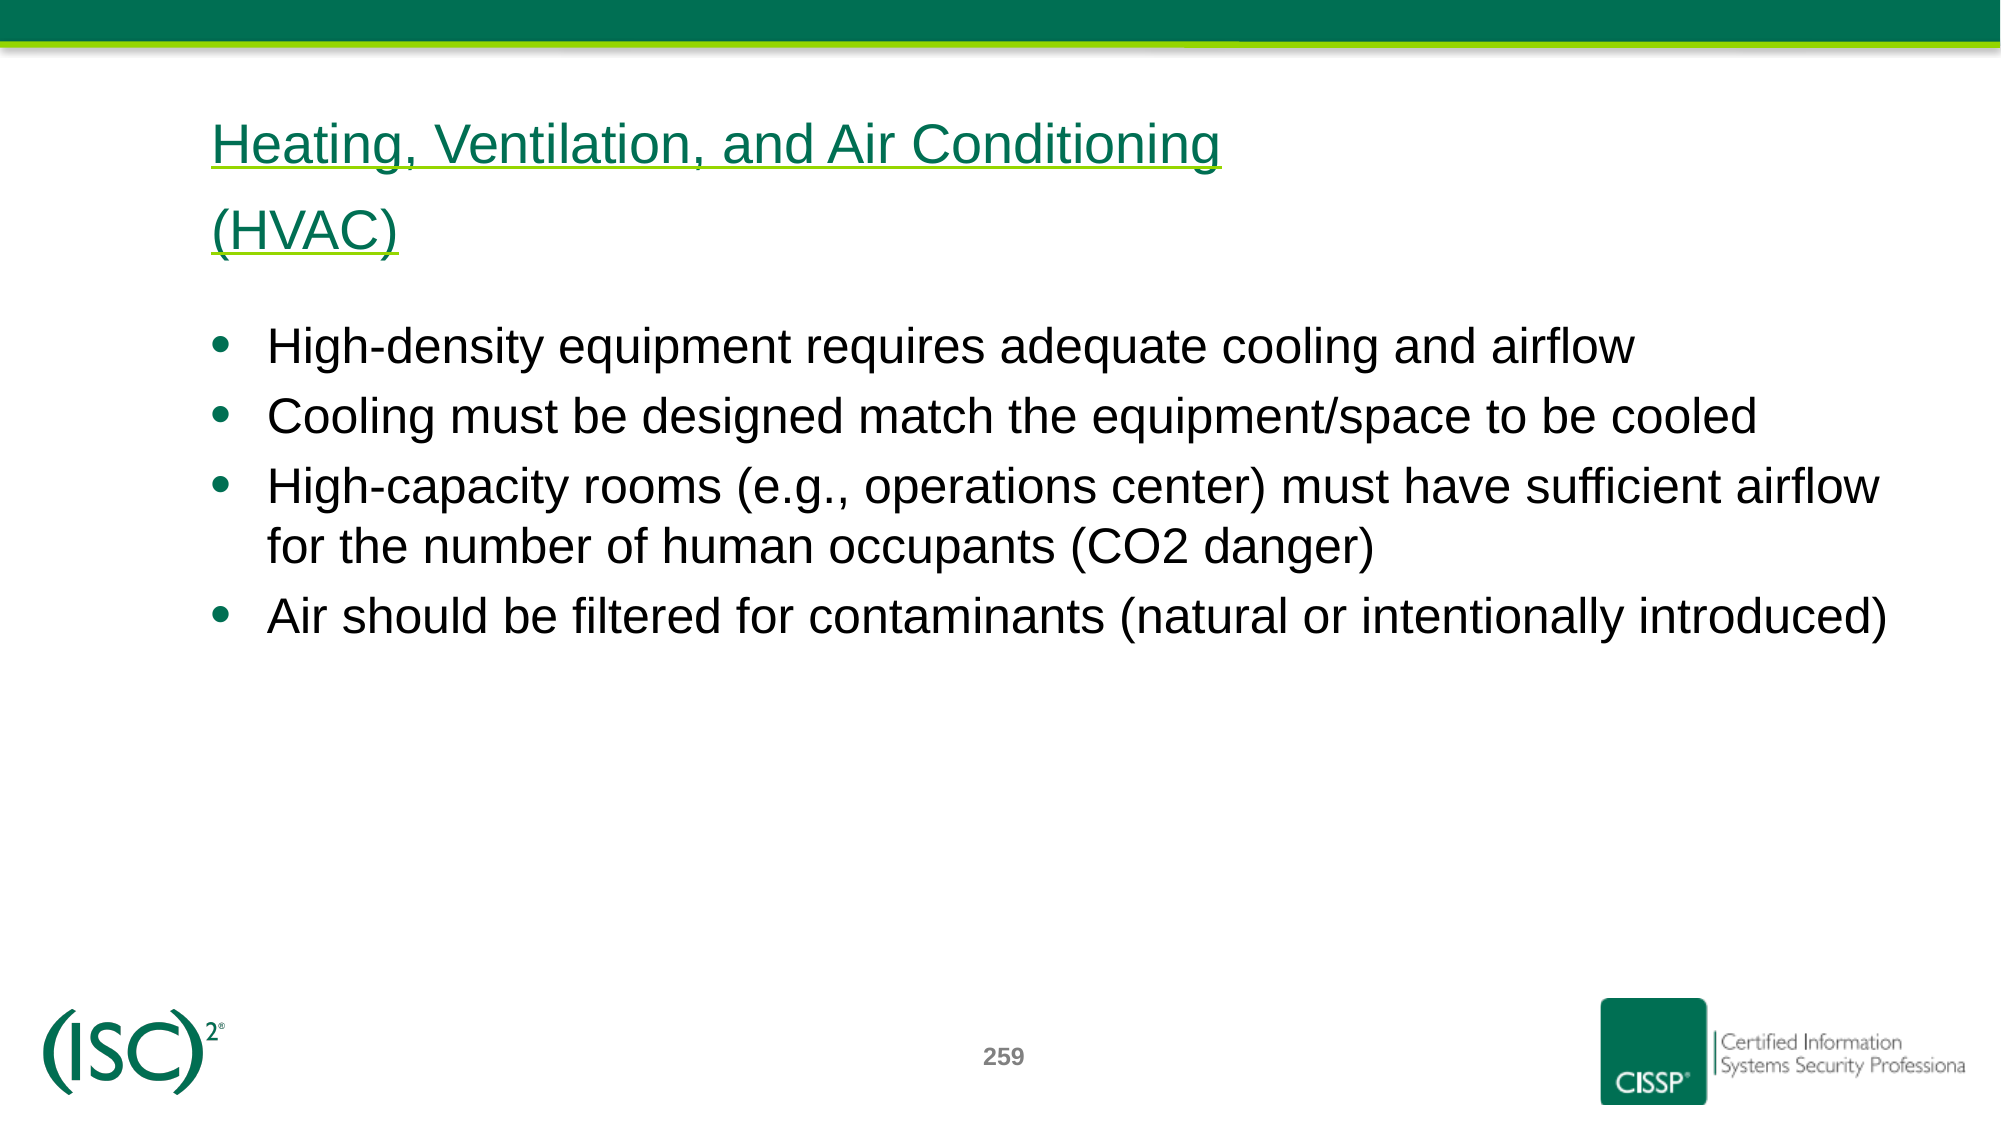

# Heating, Ventilation, and Air Conditioning (HVAC)
High-density equipment requires adequate cooling and airflow
Cooling must be designed match the equipment/space to be cooled
High-capacity rooms (e.g., operations center) must have sufficient airflow for the number of human occupants (CO2 danger)
Air should be filtered for contaminants (natural or intentionally introduced)